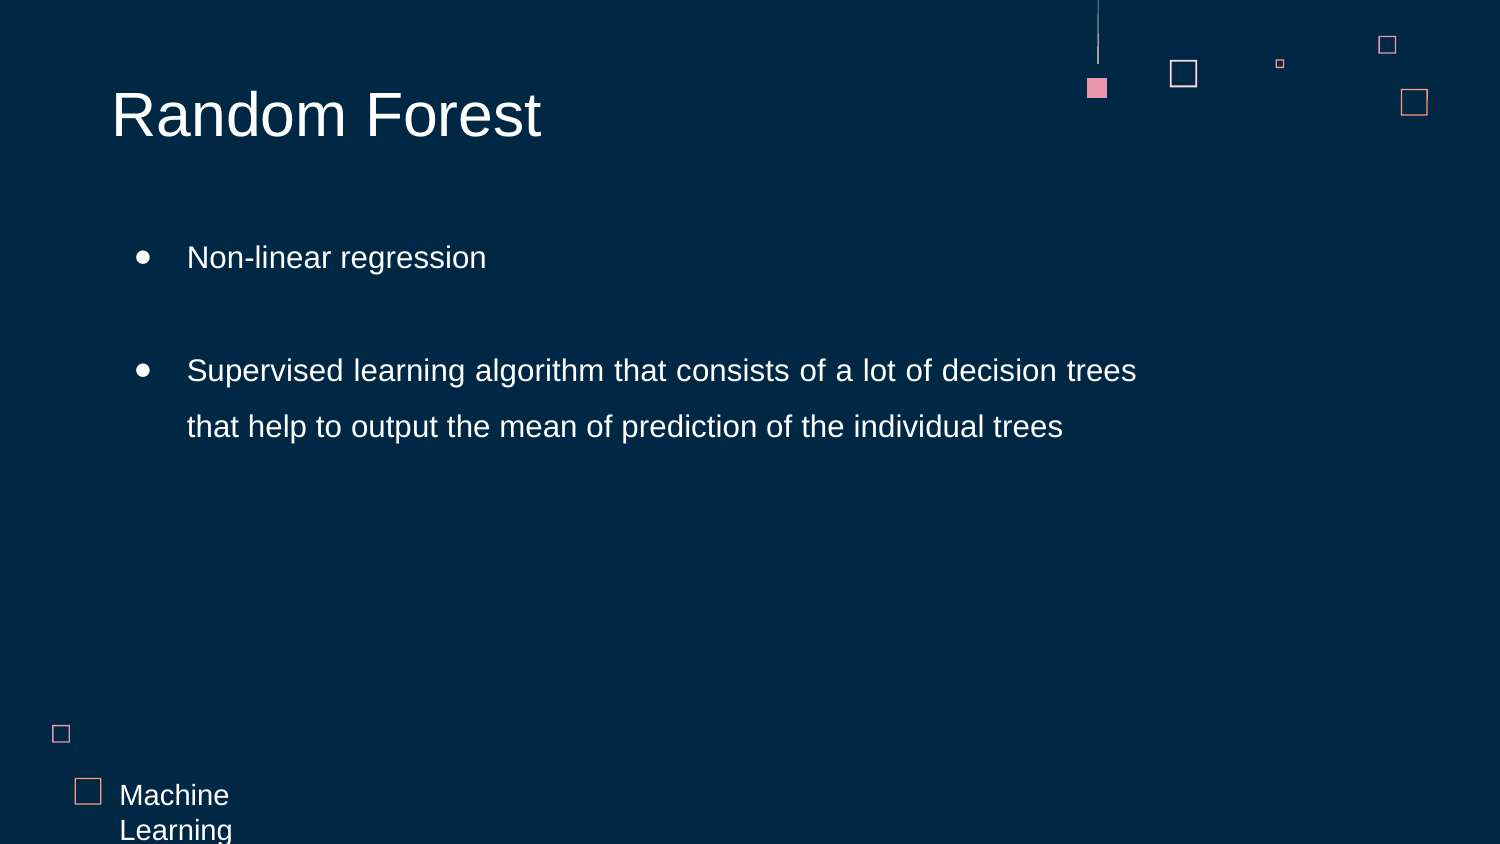

Random Forest
Non-linear regression

Supervised learning algorithm that consists of a lot of decision trees that help to output the mean of prediction of the individual trees
Machine Learning